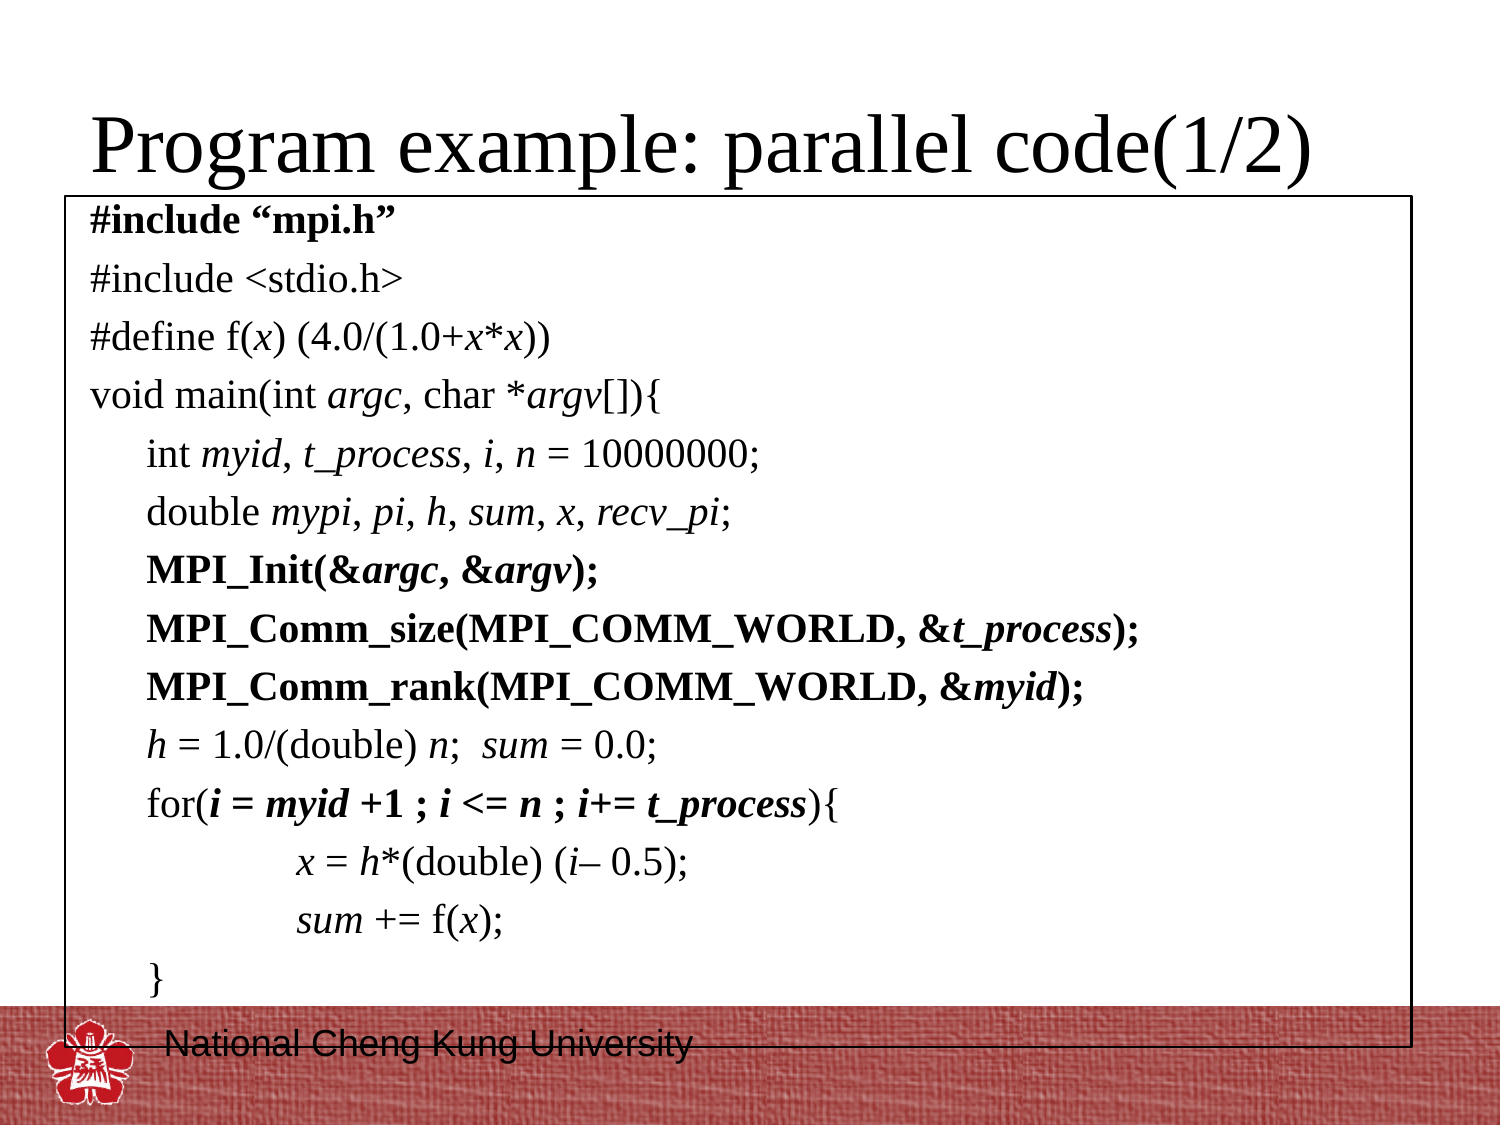

# Program example: parallel code(1/2)
#include “mpi.h”
#include <stdio.h>
#define f(x) (4.0/(1.0+x*x))
void main(int argc, char *argv[]){
	int myid, t_process, i, n = 10000000;
	double mypi, pi, h, sum, x, recv_pi;
	MPI_Init(&argc, &argv);
	MPI_Comm_size(MPI_COMM_WORLD, &t_process);
	MPI_Comm_rank(MPI_COMM_WORLD, &myid);
	h = 1.0/(double) n;  sum = 0.0;
	for(i = myid +1 ; i <= n ; i+= t_process){
		x = h*(double) (i– 0.5);
		sum += f(x);
	}